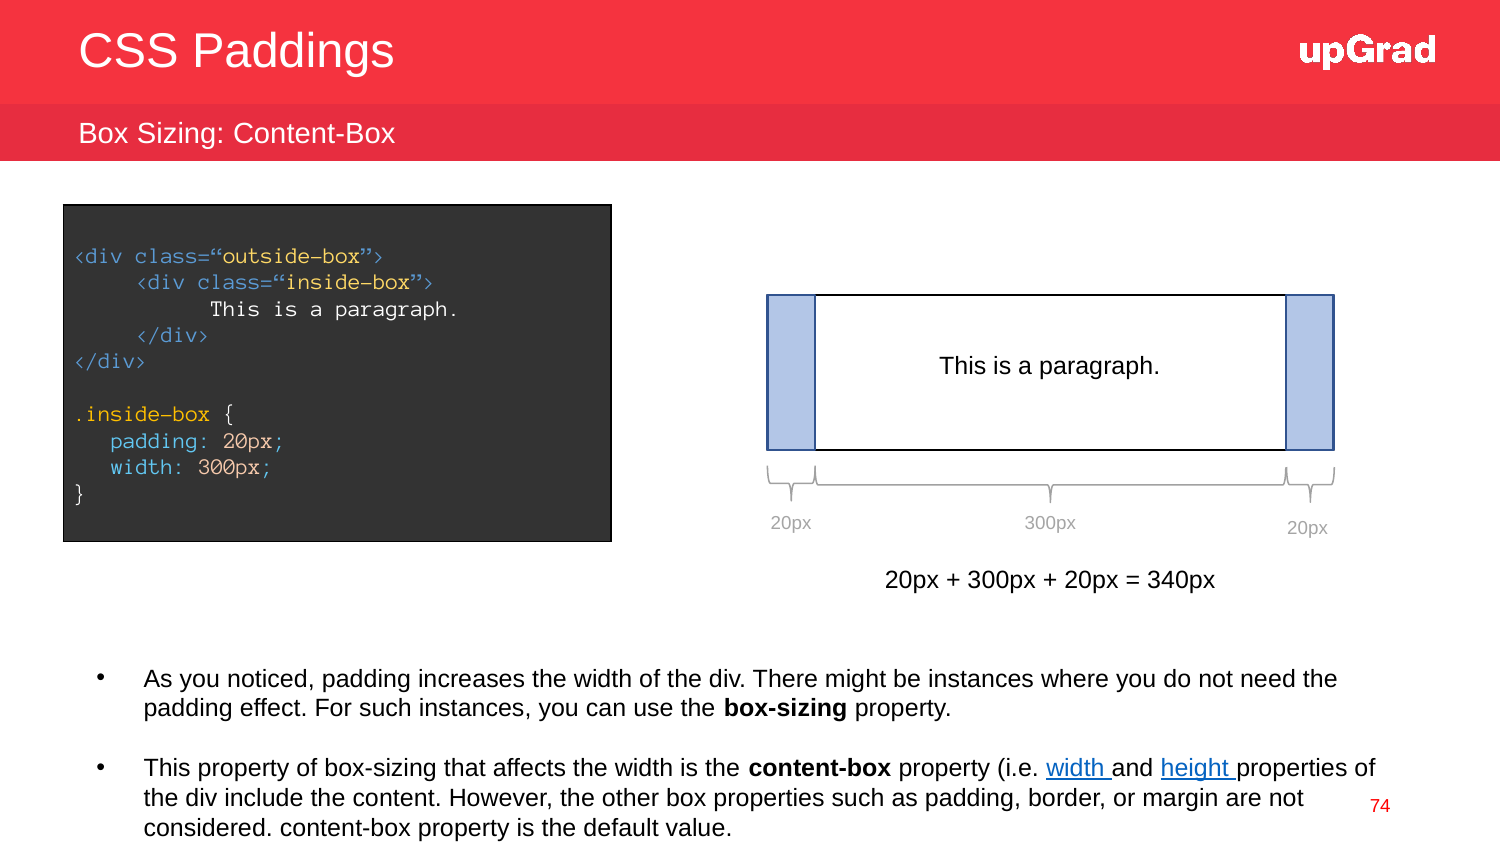

CSS Paddings

Box Sizing: Content-Box
| <div class=“outside-box”> <div class=“inside-box”> This is a paragraph. </div> </div> .inside-box { padding: 20px; width: 300px; } |
| --- |

This is a paragraph.

20px
300px
20px
20px + 300px + 20px = 340px
As you noticed, padding increases the width of the div. There might be instances where you do not need the padding effect. For such instances, you can use the box-sizing property.
This property of box-sizing that affects the width is the content-box property (i.e. width and height properties of the div include the content. However, the other box properties such as padding, border, or margin are not considered. content-box property is the default value.
74